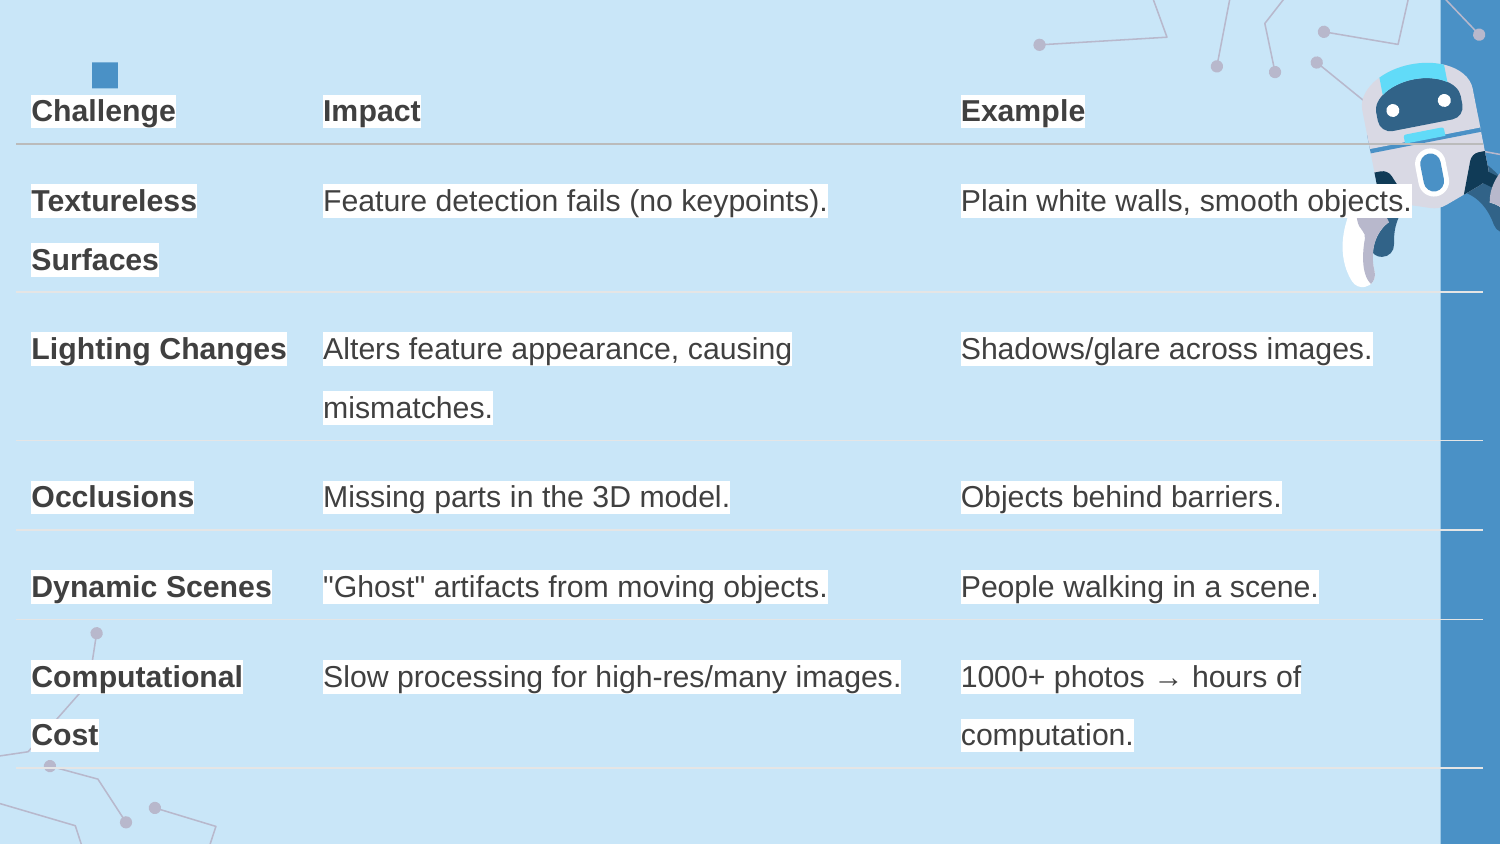

| Challenge | Impact | Example |
| --- | --- | --- |
| Textureless Surfaces | Feature detection fails (no keypoints). | Plain white walls, smooth objects. |
| Lighting Changes | Alters feature appearance, causing mismatches. | Shadows/glare across images. |
| Occlusions | Missing parts in the 3D model. | Objects behind barriers. |
| Dynamic Scenes | "Ghost" artifacts from moving objects. | People walking in a scene. |
| Computational Cost | Slow processing for high-res/many images. | 1000+ photos → hours of computation. |